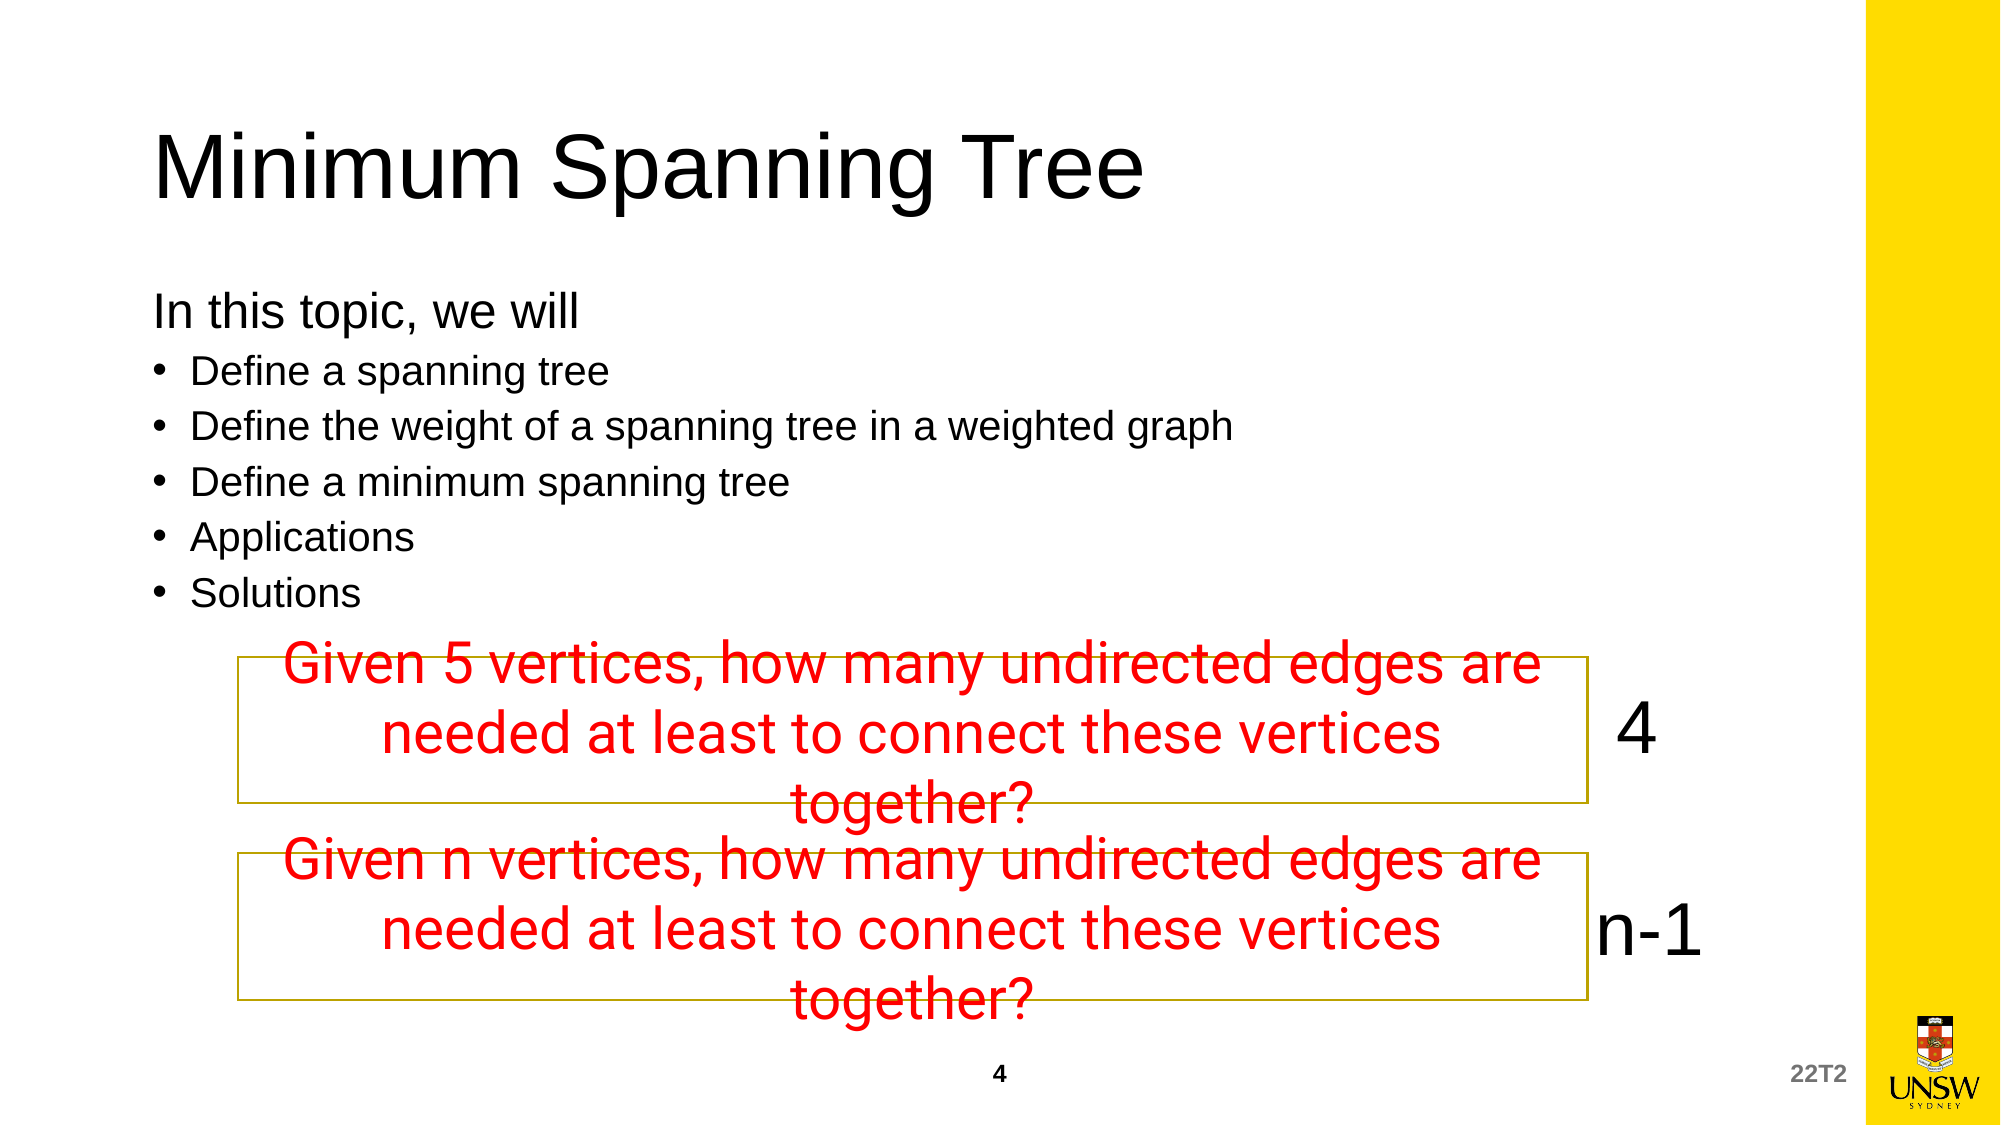

# Minimum Spanning Tree
In this topic, we will
Define a spanning tree
Define the weight of a spanning tree in a weighted graph
Define a minimum spanning tree
Applications
Solutions
Given 5 vertices, how many undirected edges are needed at least to connect these vertices together?
4
Given n vertices, how many undirected edges are needed at least to connect these vertices together?
n-1
4
22T2